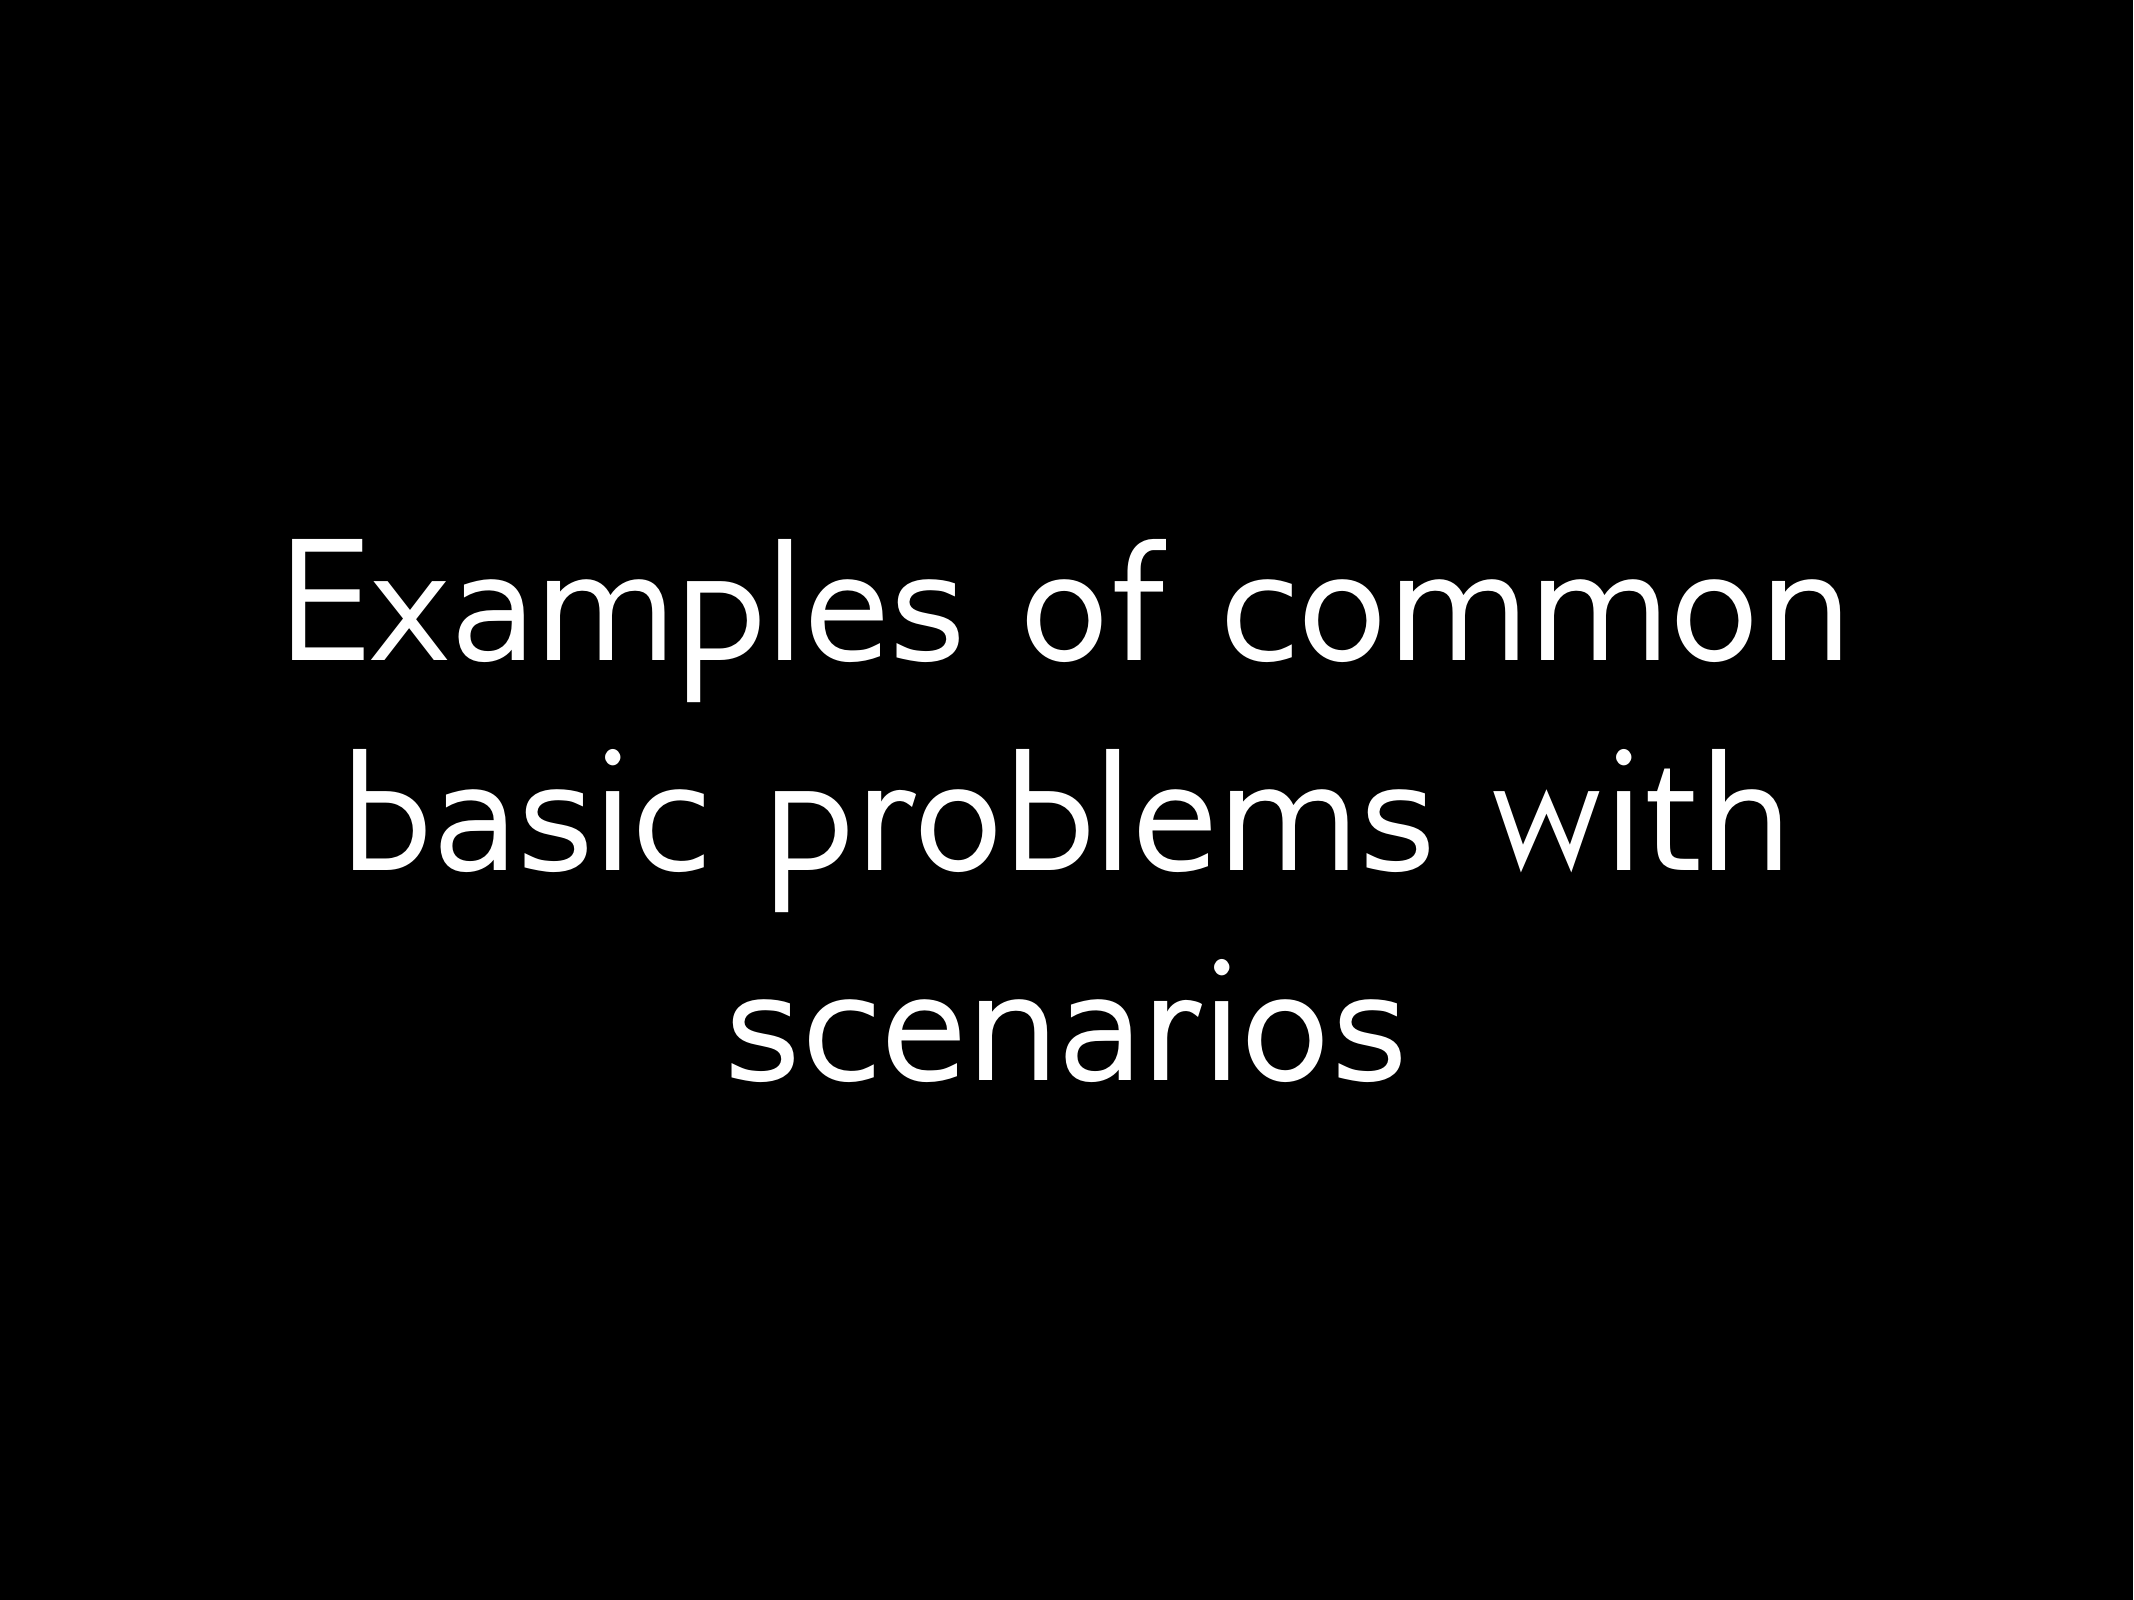

# Examples of common basic problems with scenarios